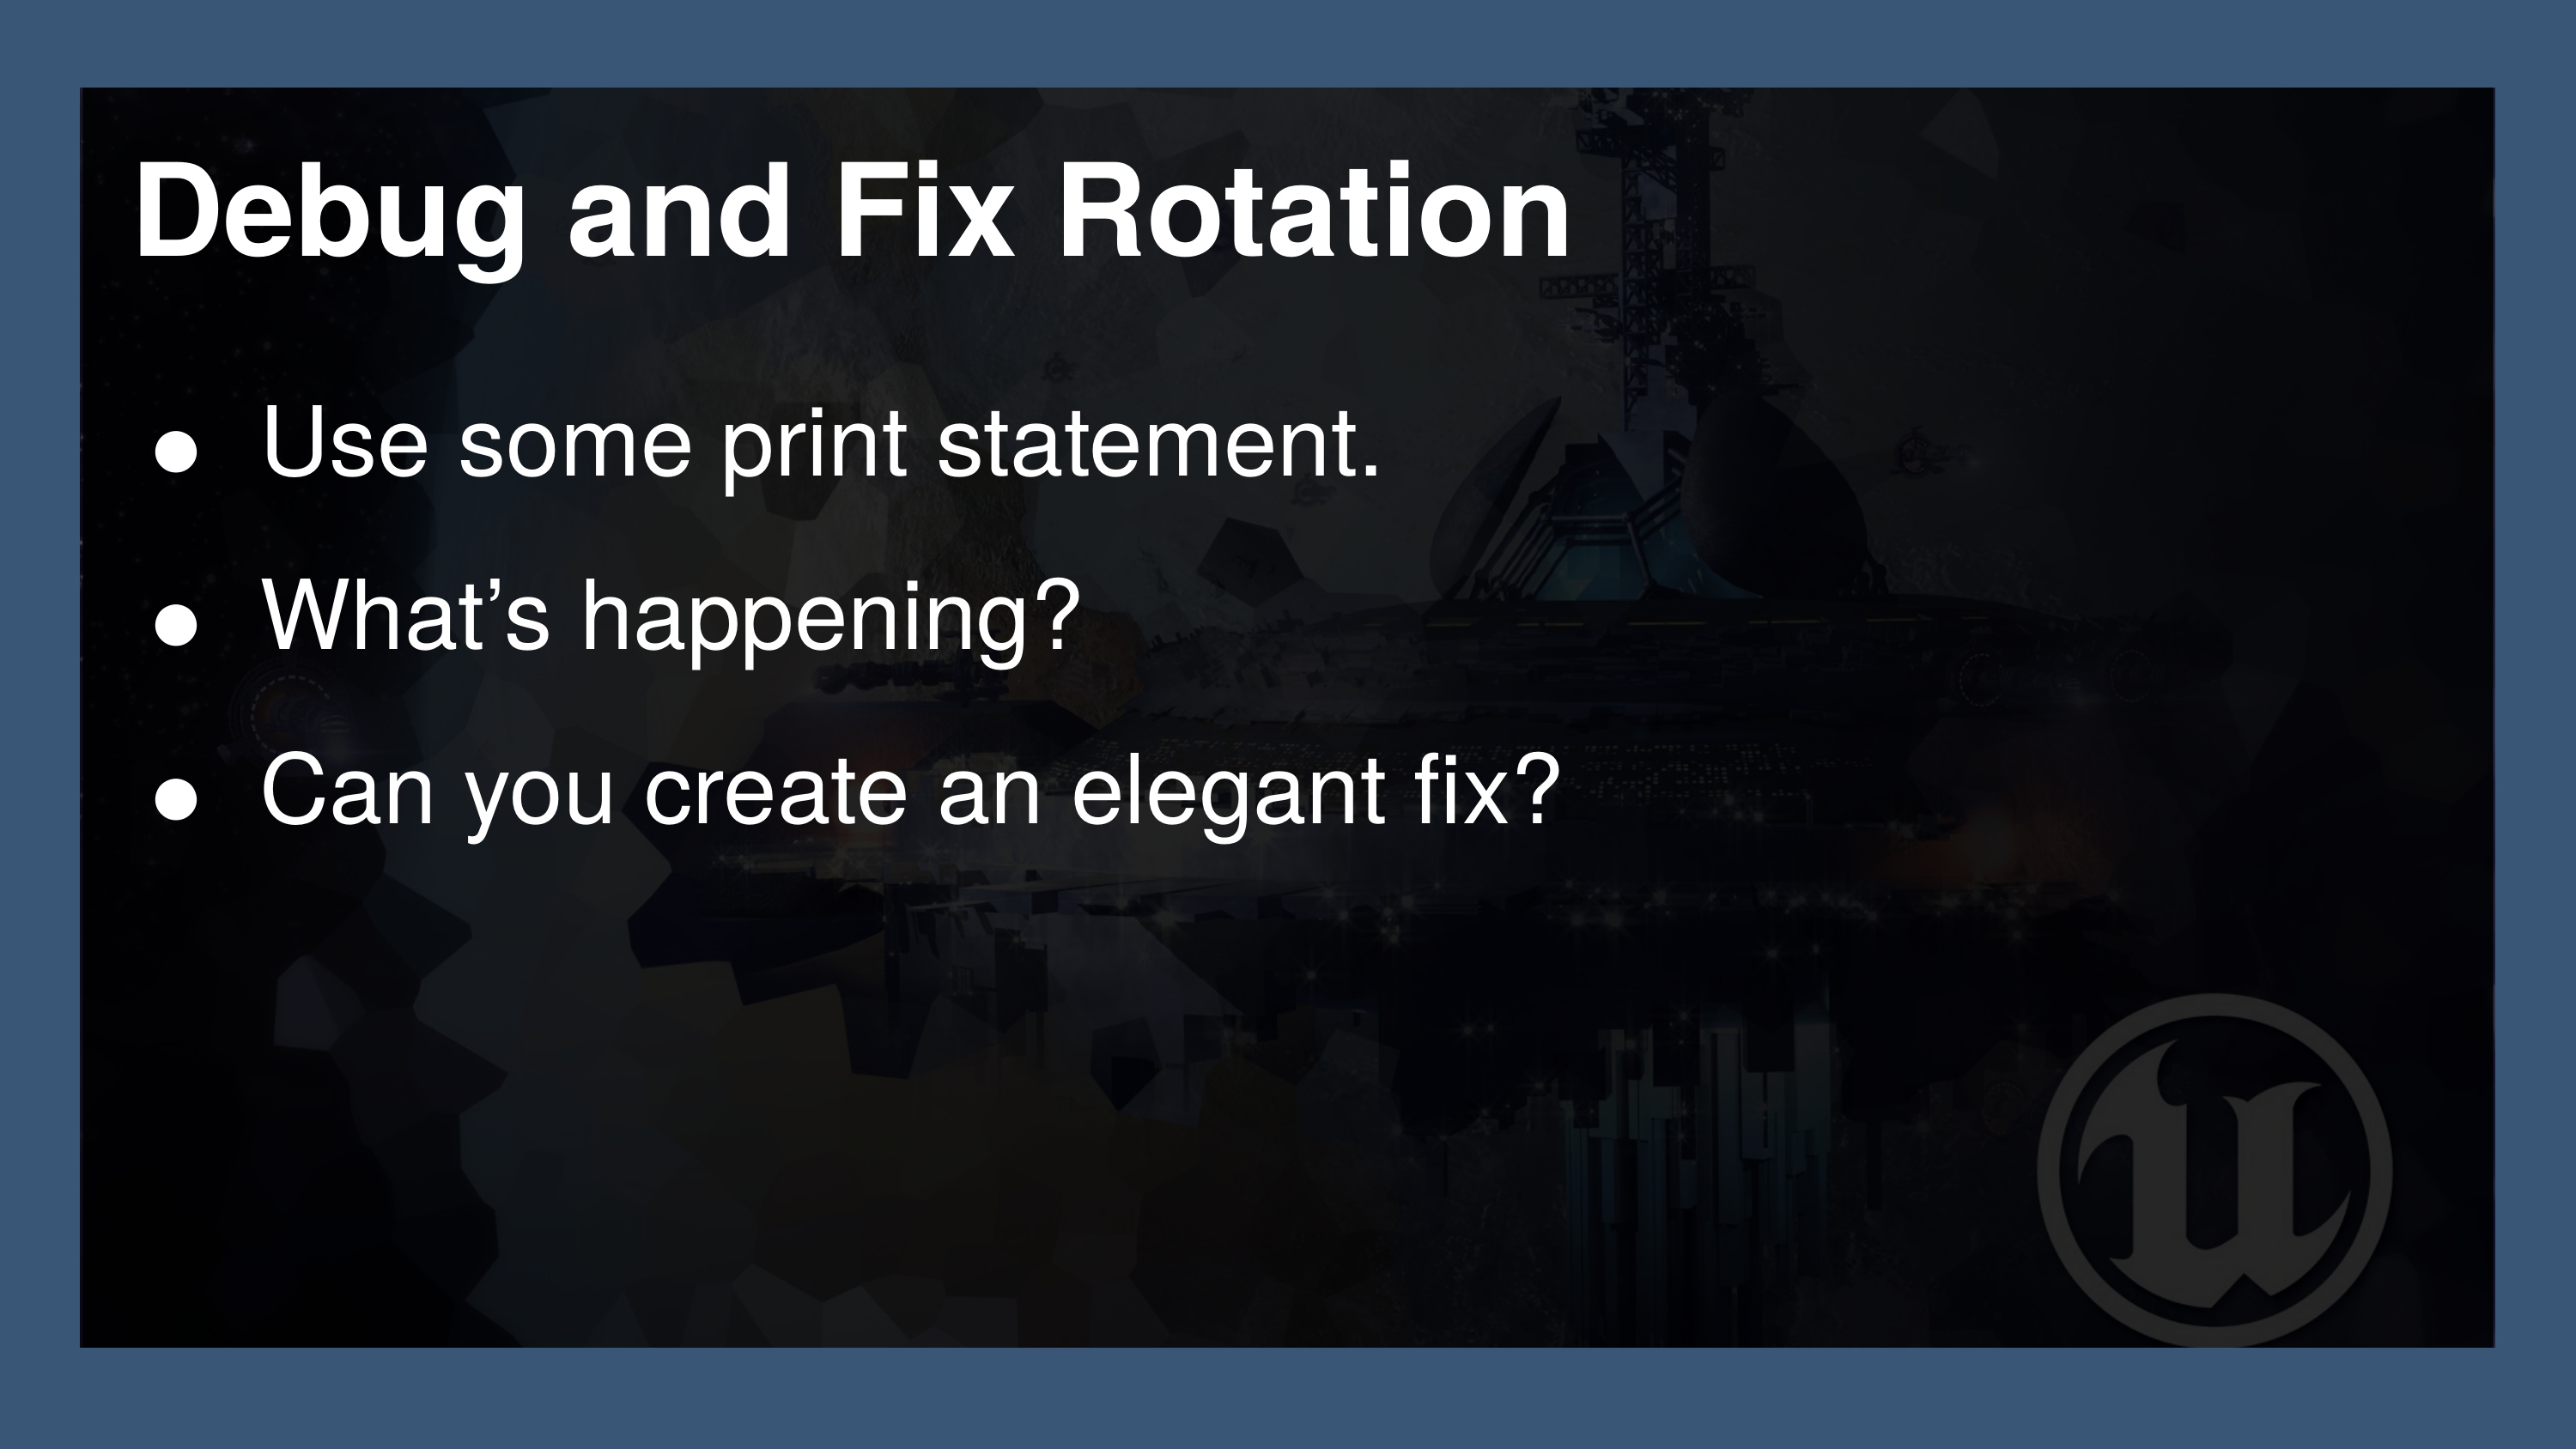

Debug and Fix Rotation
Use some print statement.
What’s happening?
Can you create an elegant fix?